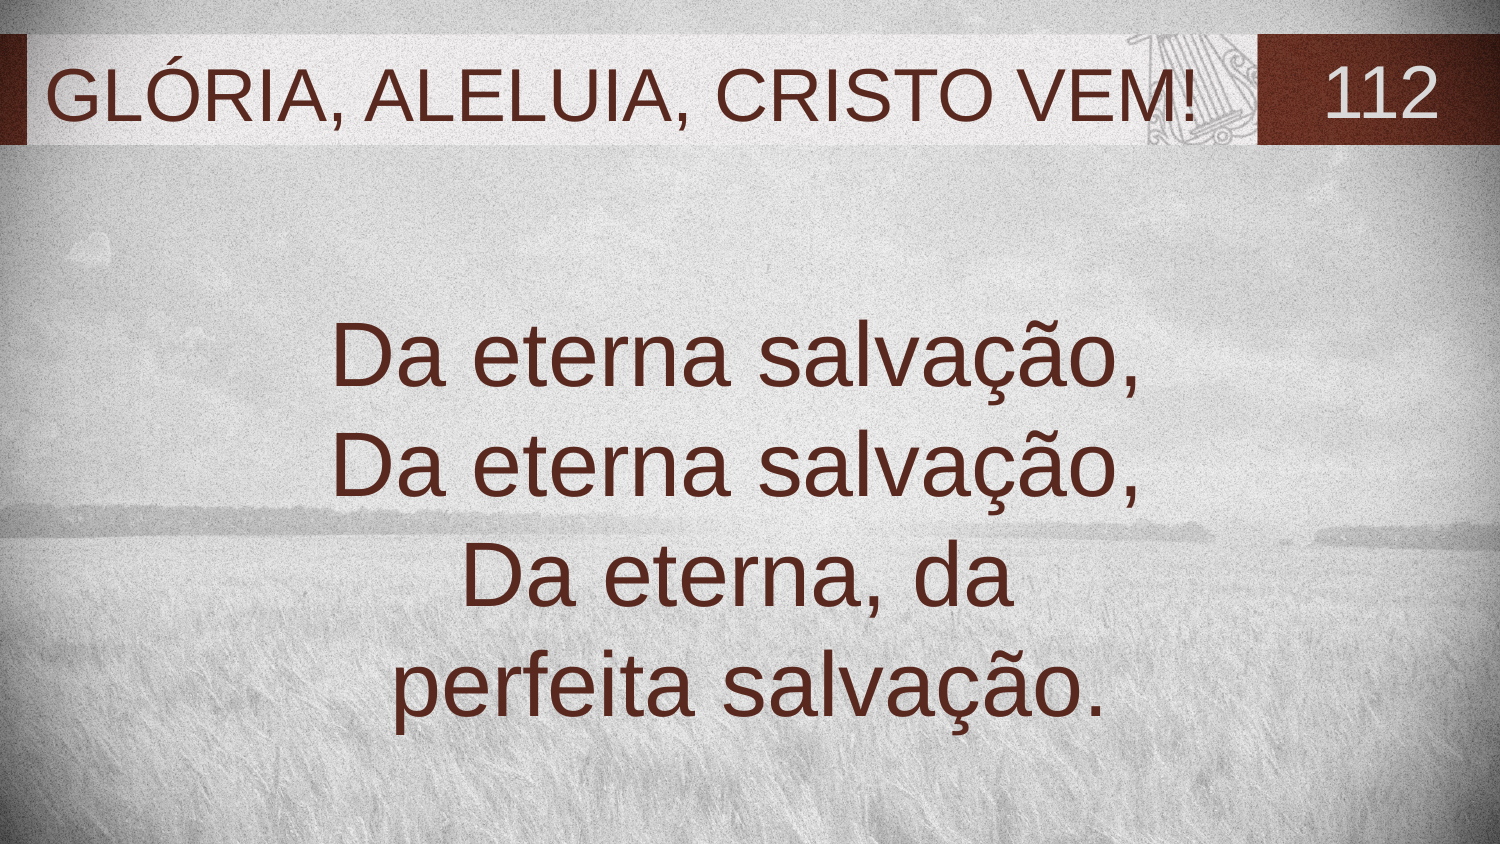

# GLÓRIA, ALELUIA, CRISTO VEM!
112
Da eterna salvação,
Da eterna salvação,
Da eterna, da
perfeita salvação.